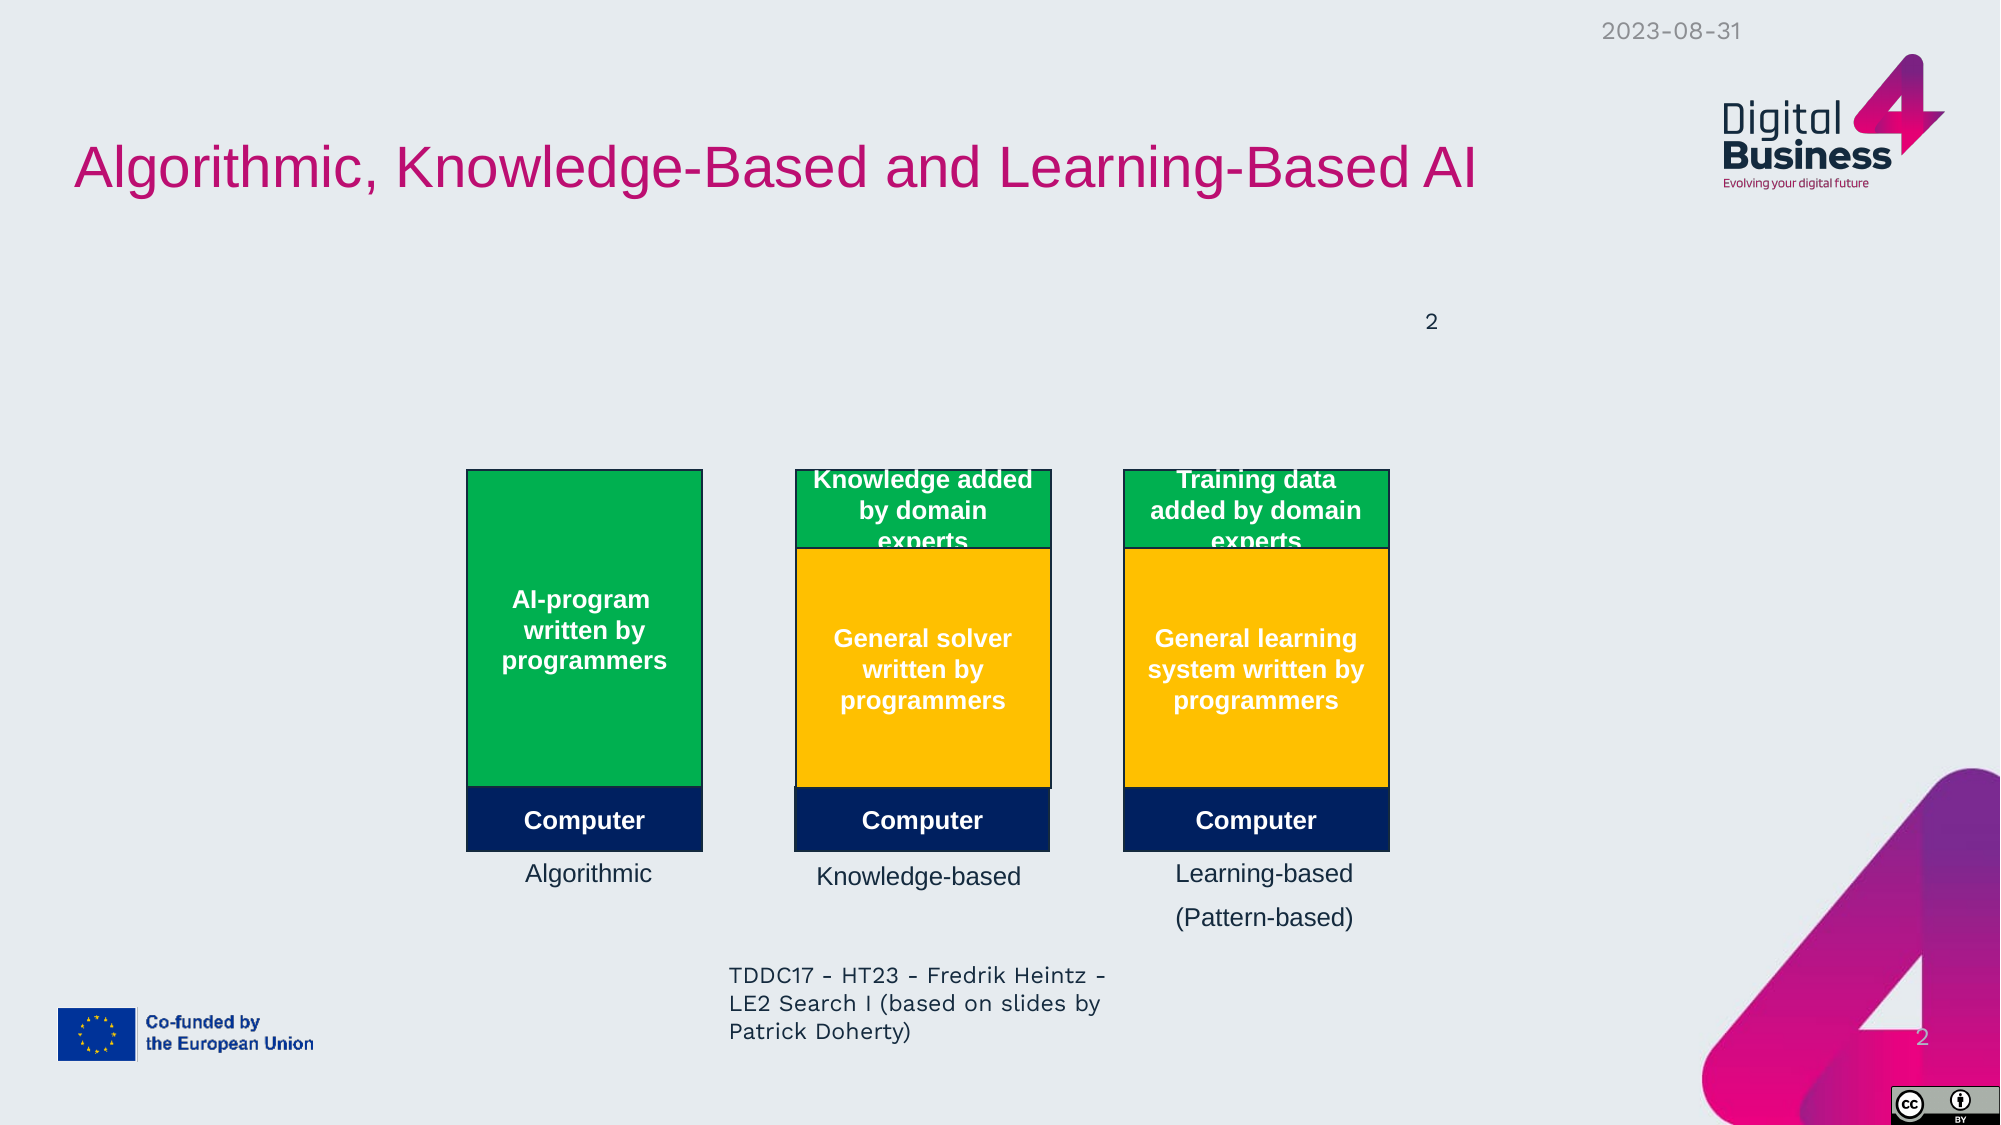

2023-08-31
# Algorithmic, Knowledge-Based and Learning-Based AI
2
AI-program
written by programmers
Knowledge added by domain experts
Training data added by domain experts
General solver written by programmers
General learning system written by programmers
Computer
Computer
Computer
Algorithmic
Learning-based
(Pattern-based)
Knowledge-based
TDDC17 - HT23 - Fredrik Heintz - LE2 Search I (based on slides by Patrick Doherty)